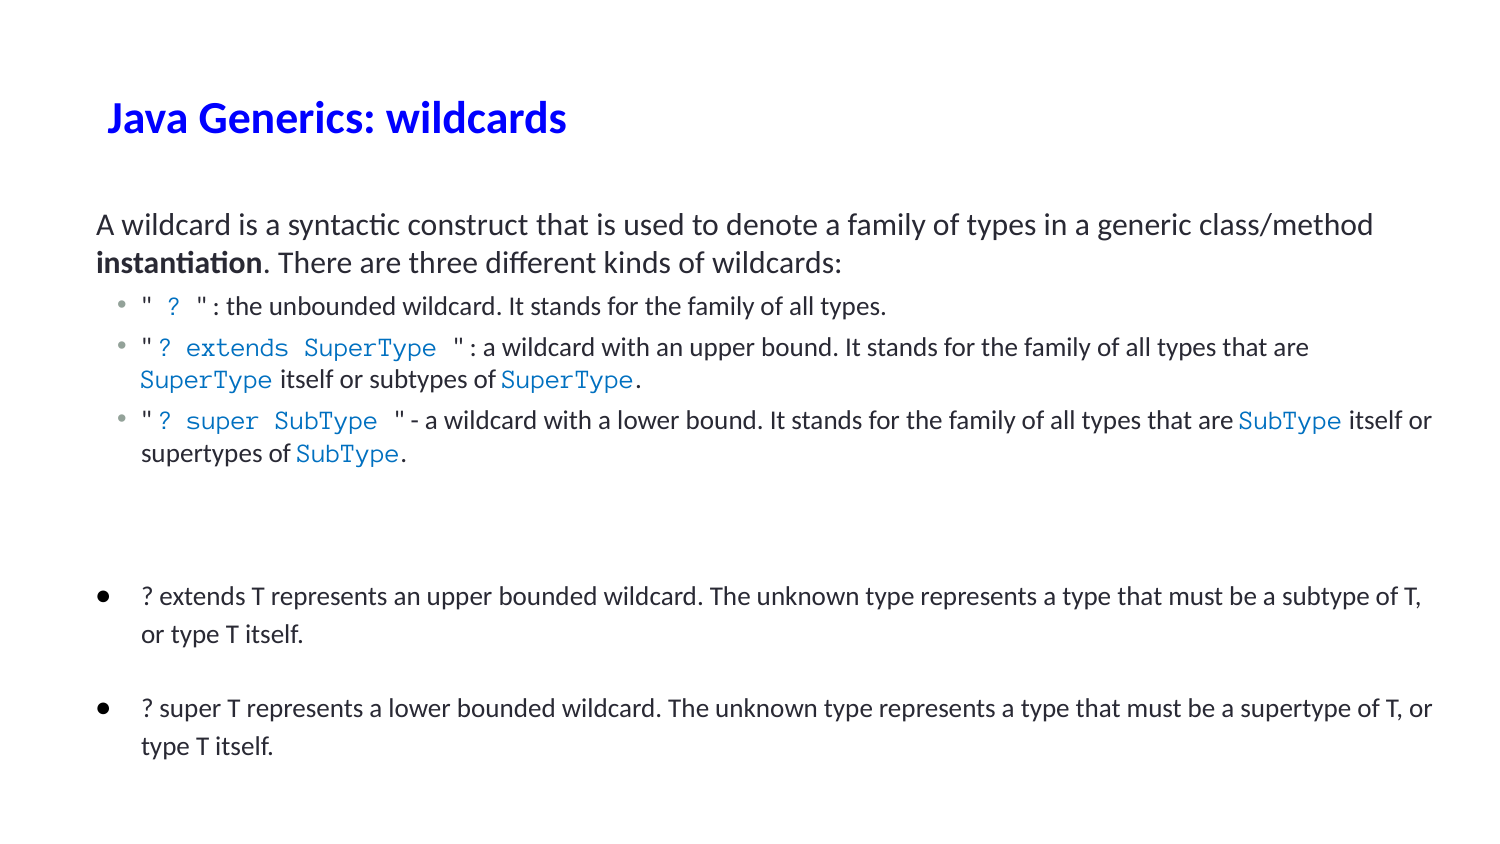

# Java Generics: wildcards

A wildcard is a syntactic construct that is used to denote a family of types in a generic class/method instantiation. There are three different kinds of wildcards:
" ? " : the unbounded wildcard. It stands for the family of all types.
" ? extends SuperType " : a wildcard with an upper bound. It stands for the family of all types that are SuperType itself or subtypes of SuperType.
" ? super SubType " - a wildcard with a lower bound. It stands for the family of all types that are SubType itself or supertypes of SubType.

? extends T represents an upper bounded wildcard. The unknown type represents a type that must be a subtype of T, or type T itself.
? super T represents a lower bounded wildcard. The unknown type represents a type that must be a supertype of T, or type T itself.